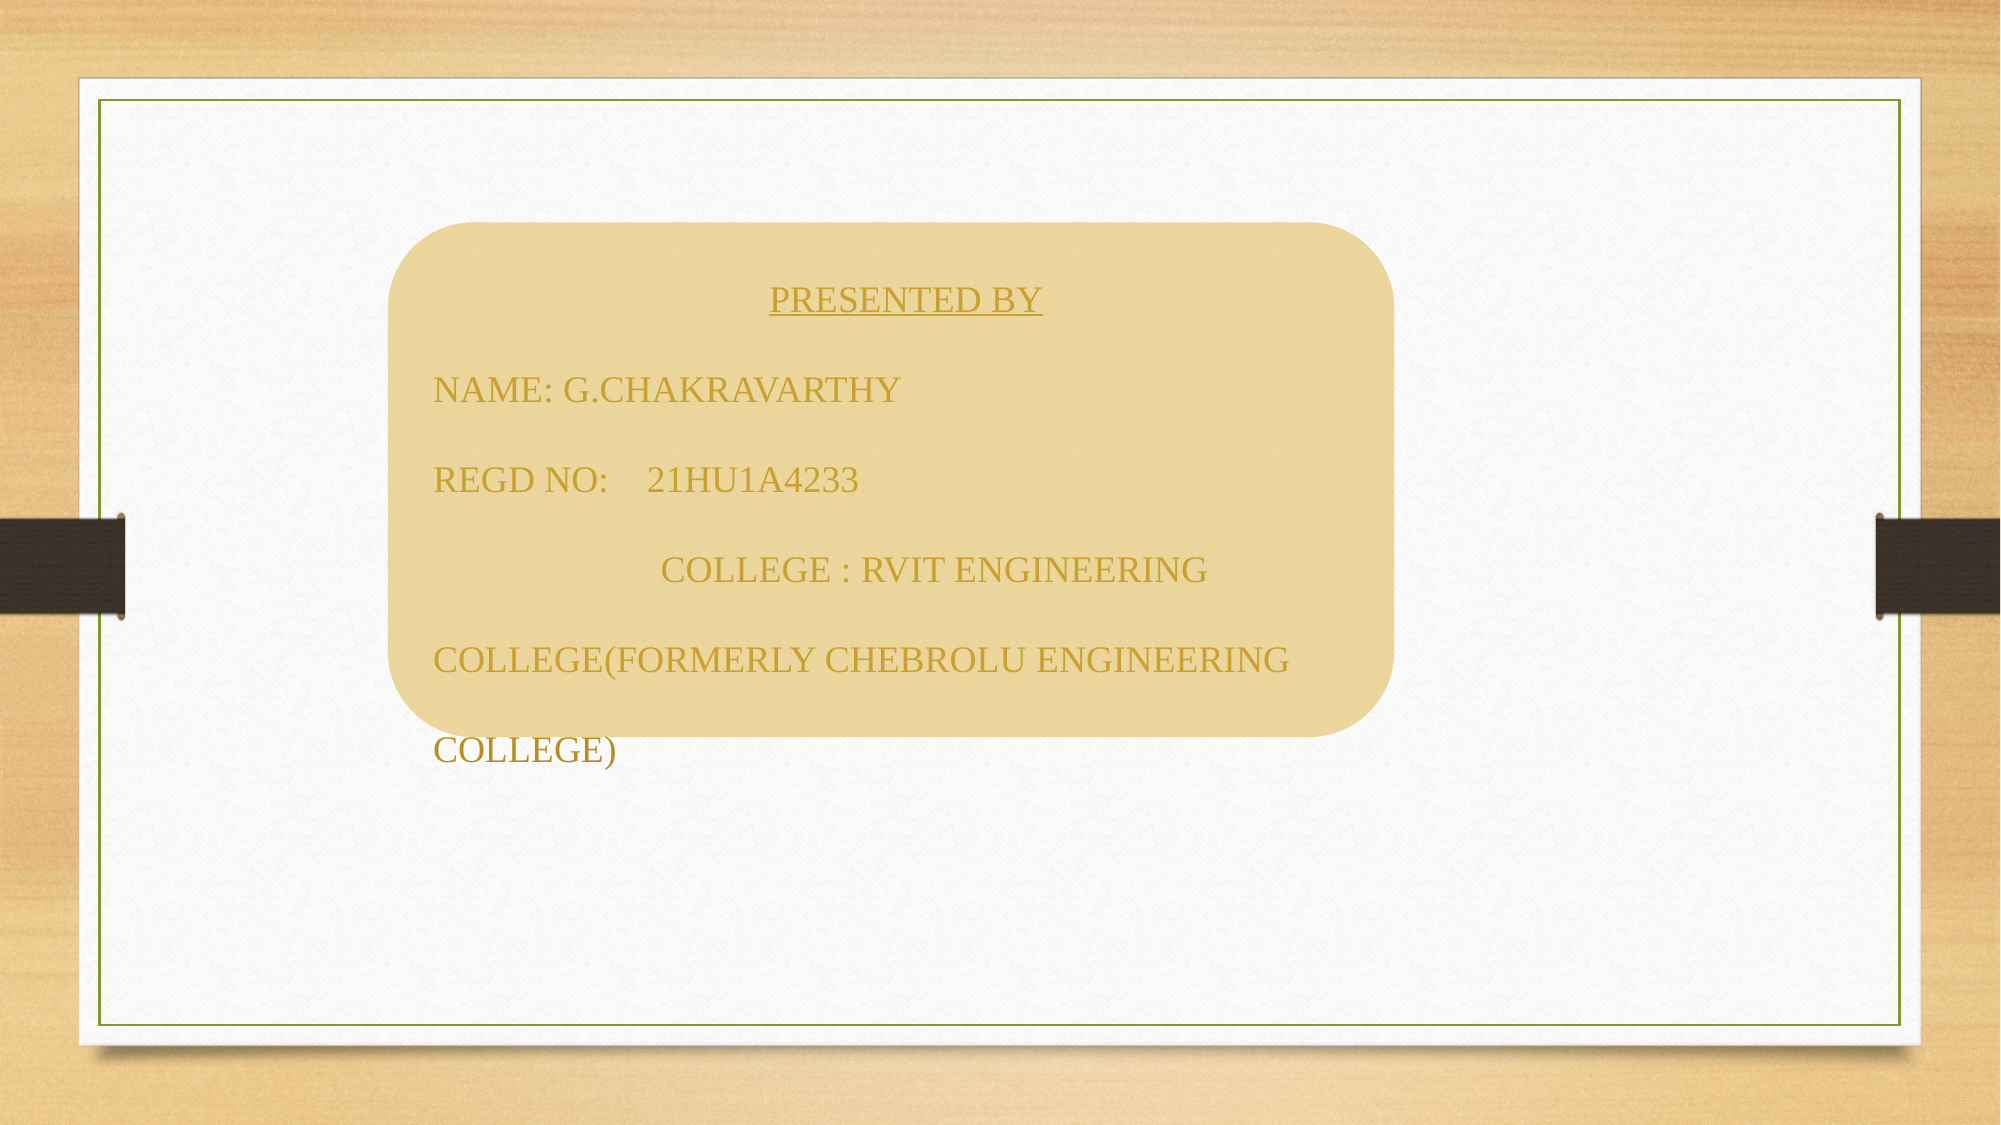

PRESENTED BY
NAME: G.CHAKRAVARTHY
REGD NO:    21HU1A4233                                                                               COLLEGE : RVIT ENGINEERING COLLEGE(FORMERLY CHEBROLU ENGINEERING COLLEGE)